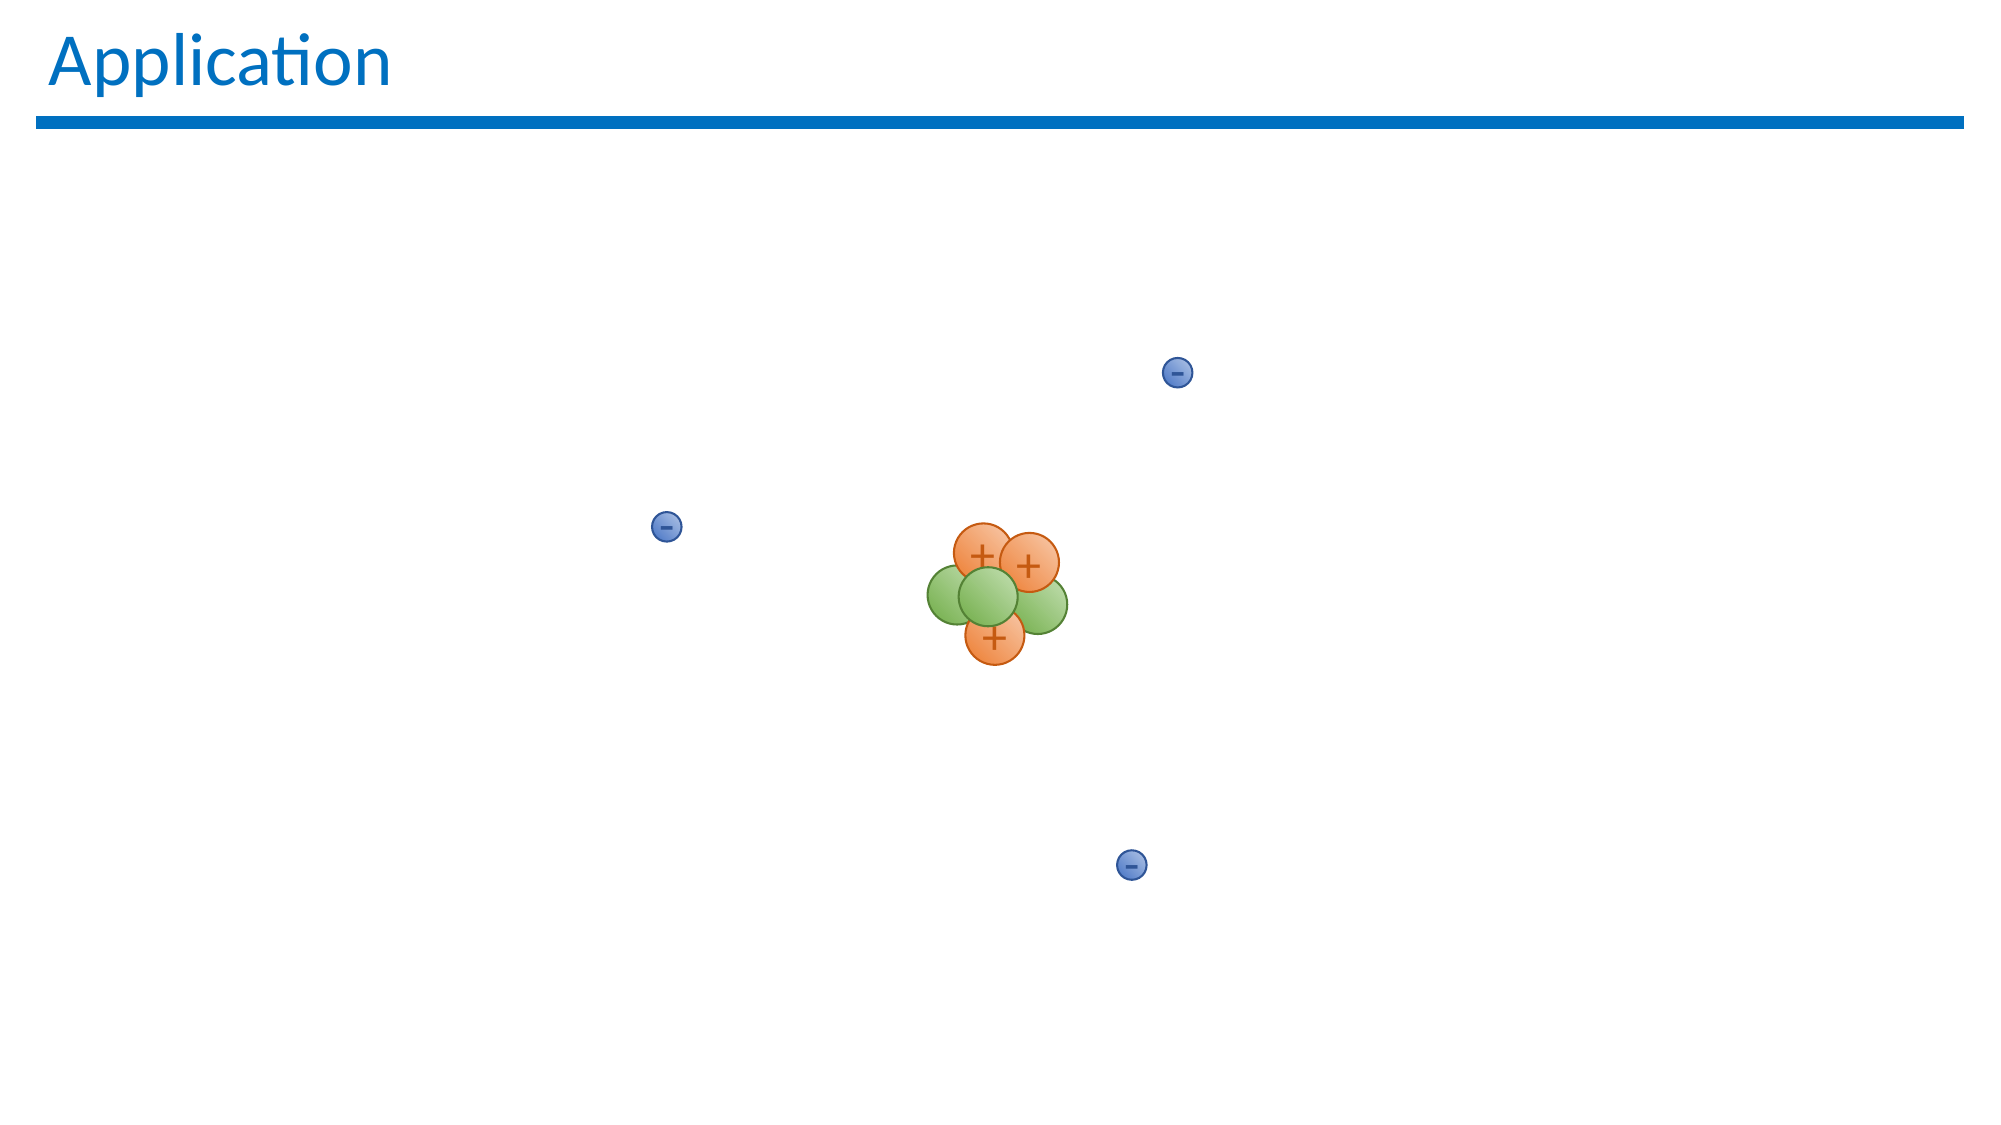

Application
-

-

+

+

+

-